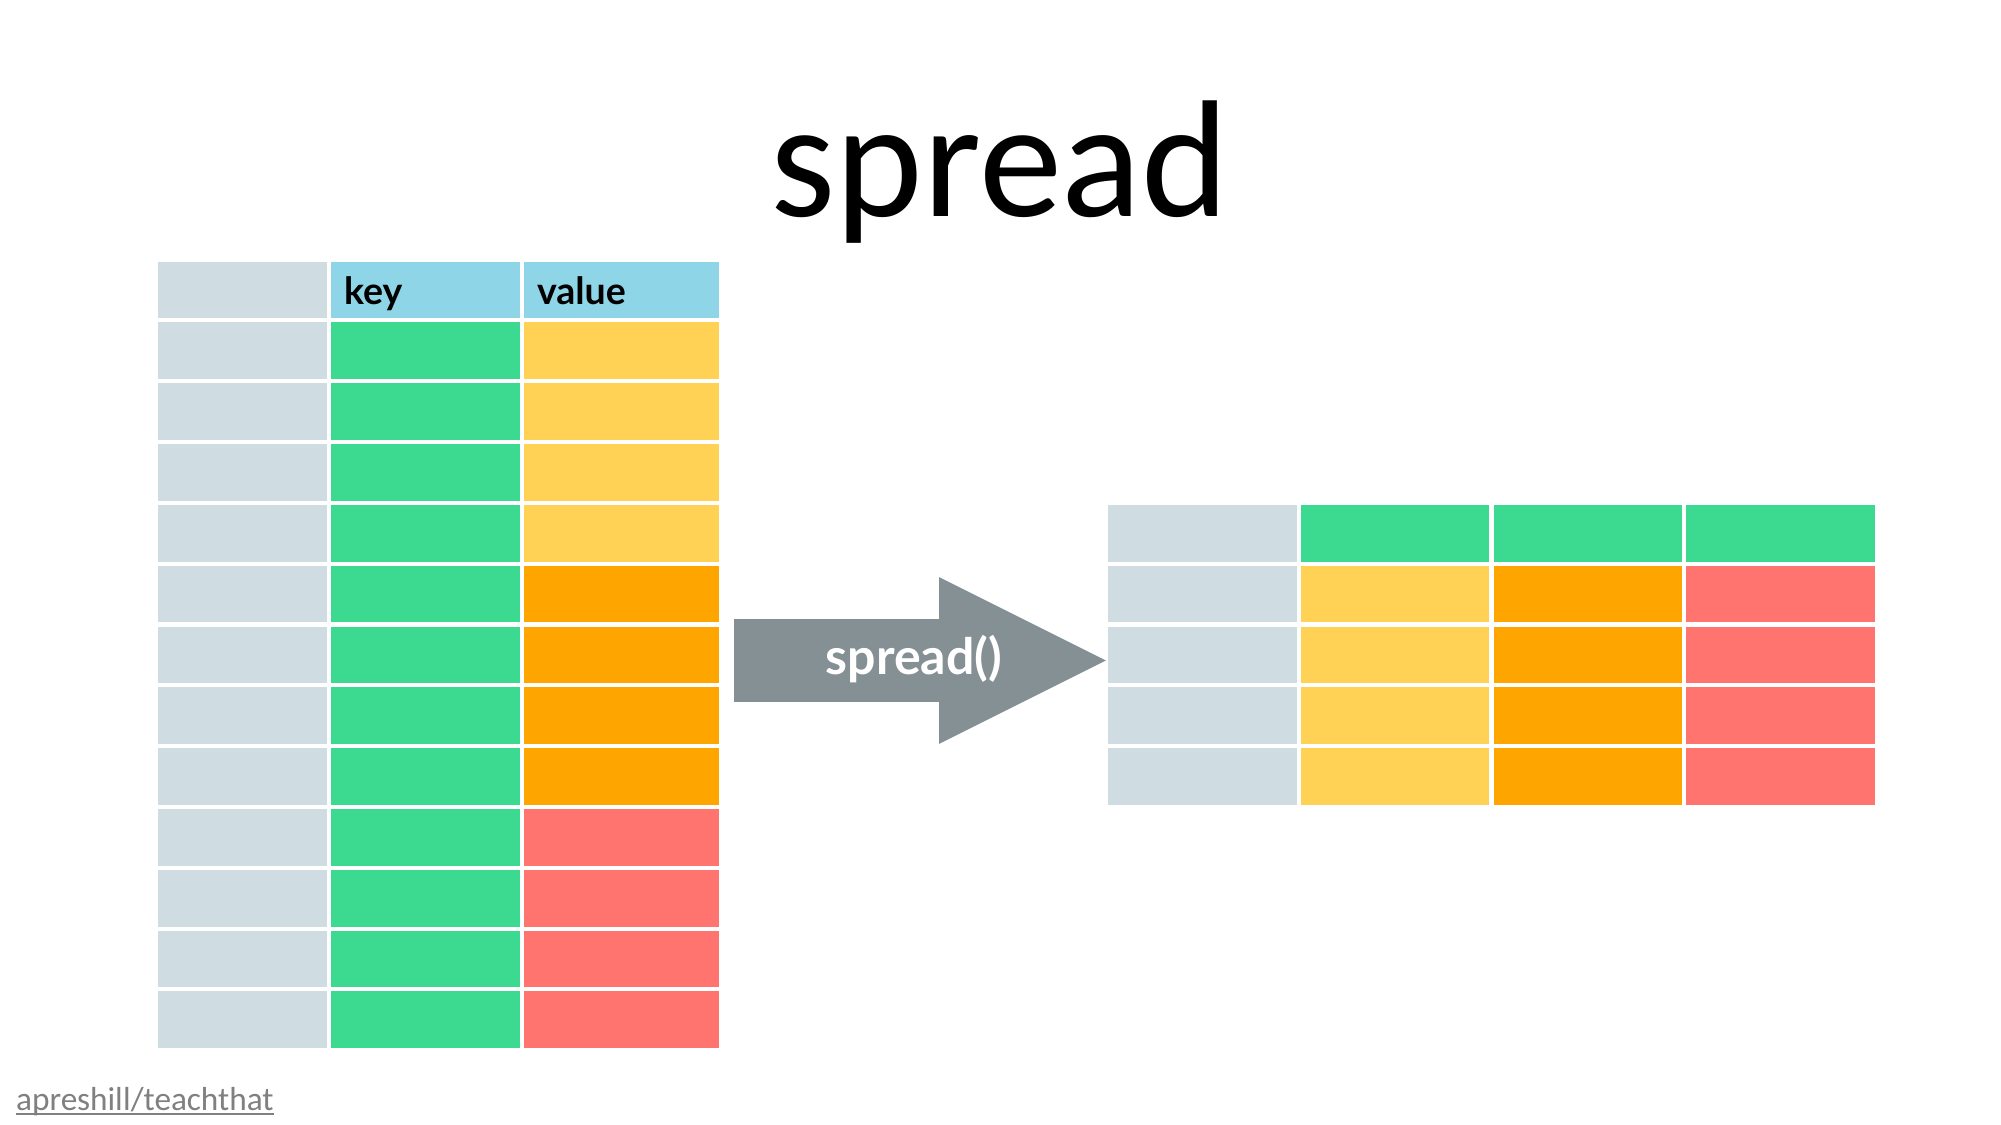

spread
|  | key | value |
| --- | --- | --- |
|  |  |  |
|  |  |  |
|  |  |  |
|  |  |  |
|  |  |  |
|  |  |  |
|  |  |  |
|  |  |  |
|  |  |  |
|  |  |  |
|  |  |  |
|  |  |  |
|  |  |  |  |
| --- | --- | --- | --- |
|  |  |  |  |
|  |  |  |  |
|  |  |  |  |
|  |  |  |  |
spread()
apreshill/teachthat